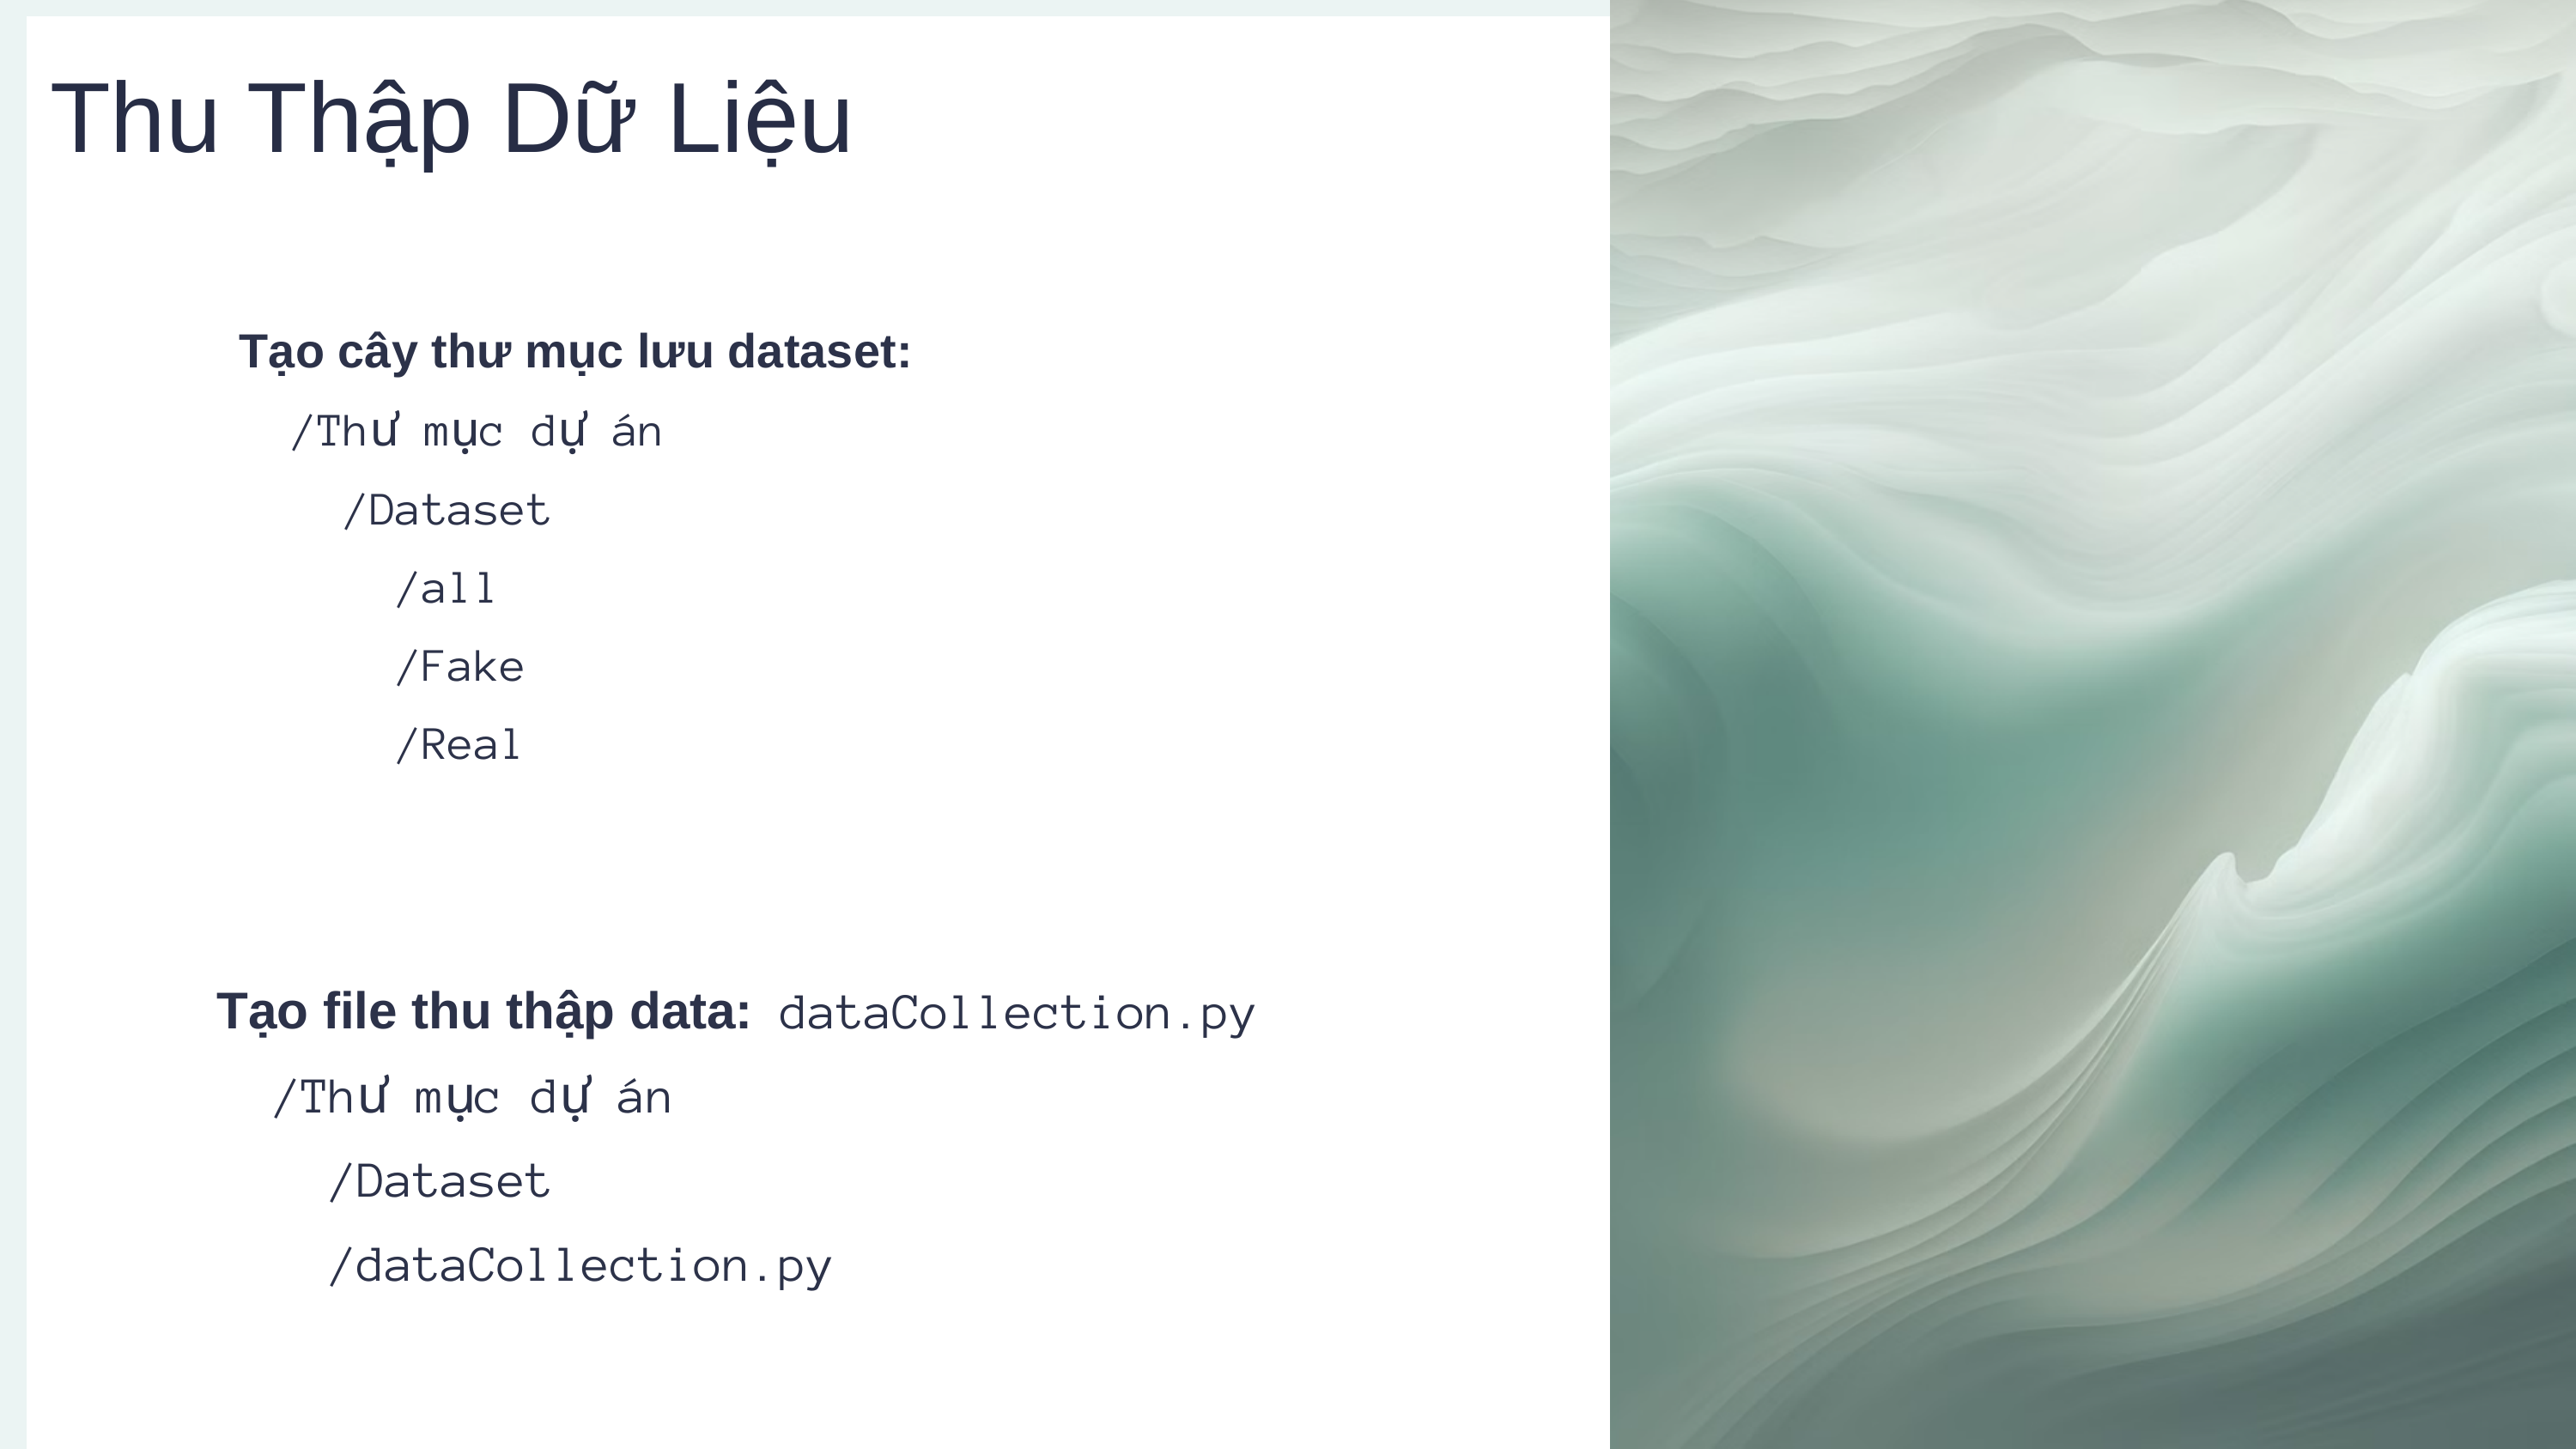

Thu Thập Dữ Liệu

Tạo cây thư mục lưu dataset:
  /Thư mục dự án
    /Dataset
      /all
      /Fake
      /Real

Tạo file thu thập data: dataCollection.py
  /Thư mục dự án
    /Dataset
    /dataCollection.py